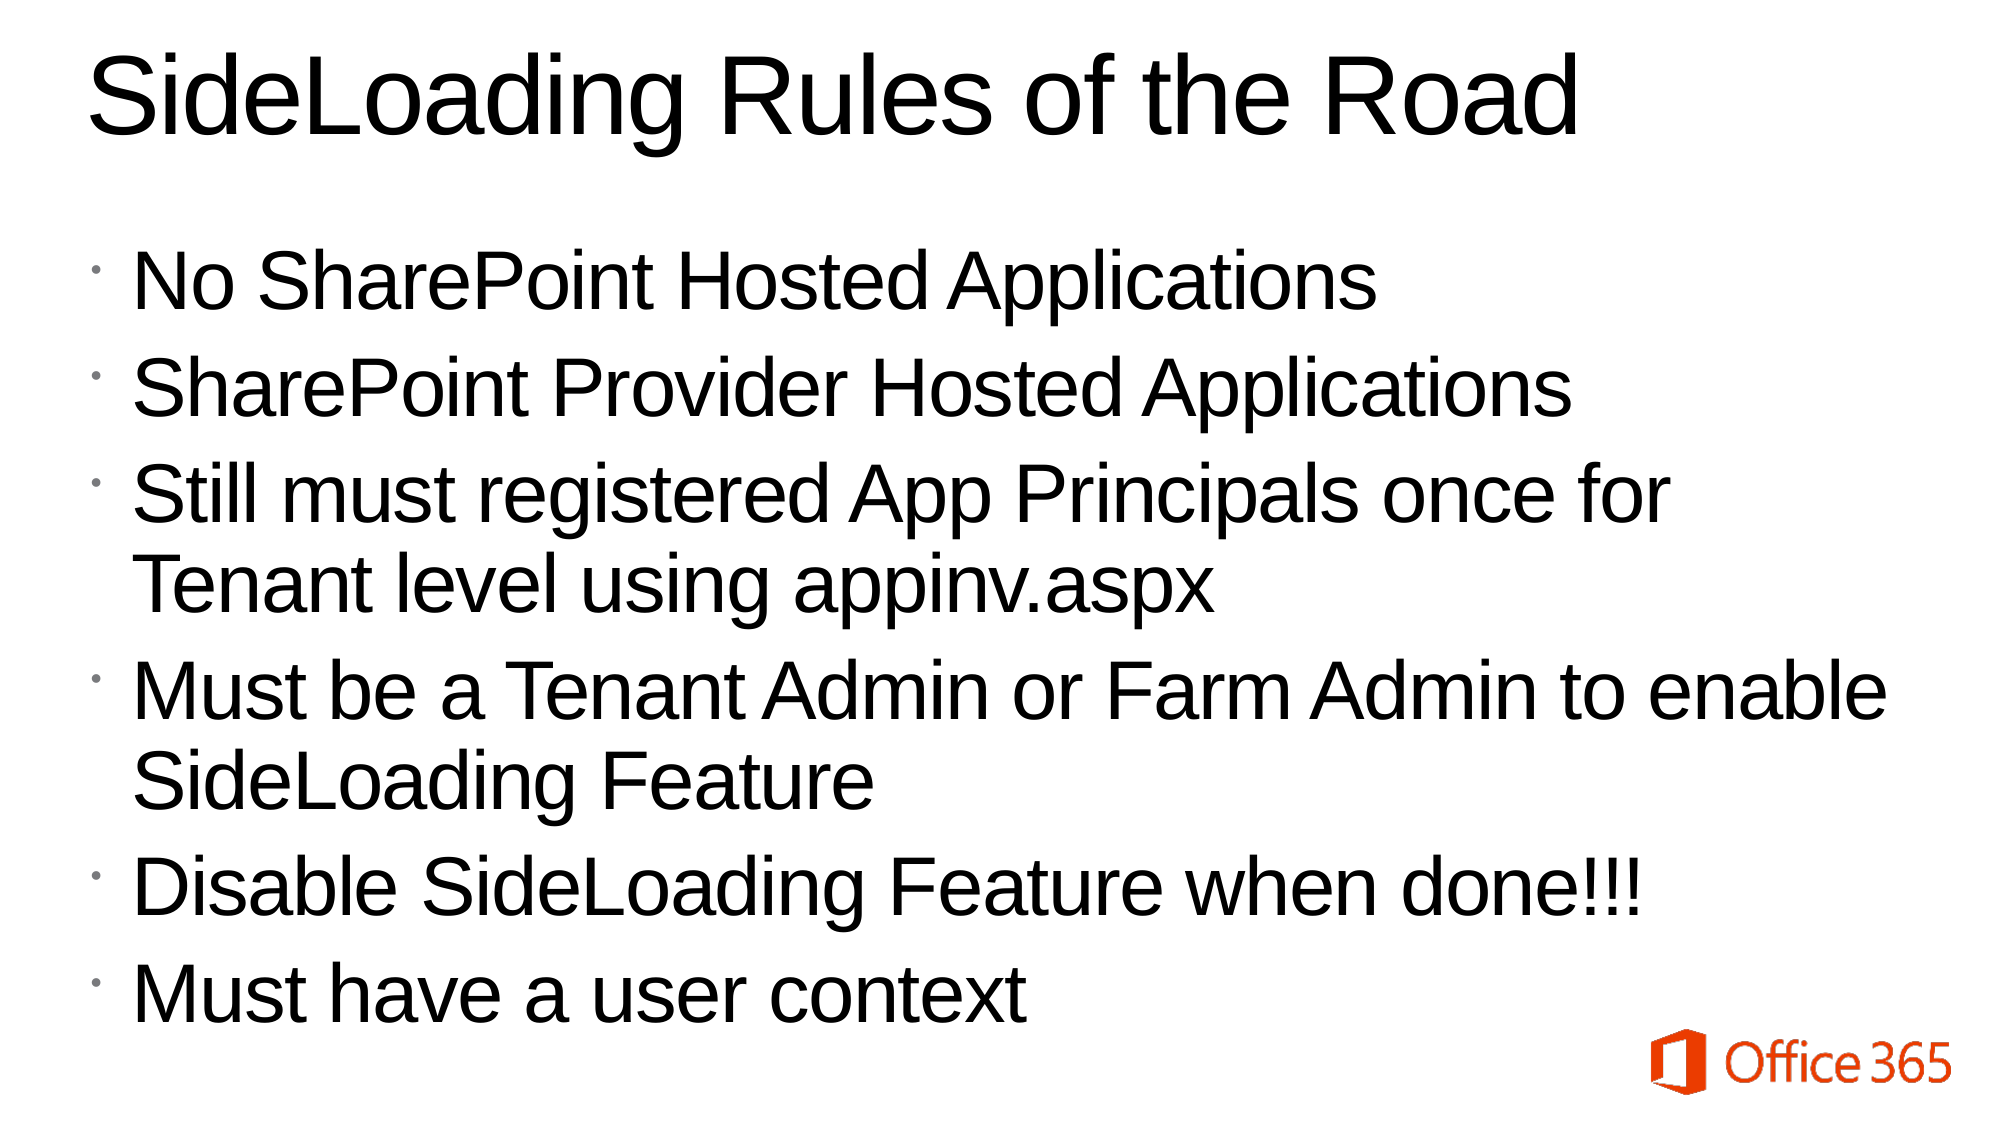

# SideLoading Rules of the Road
No SharePoint Hosted Applications
SharePoint Provider Hosted Applications
Still must registered App Principals once for Tenant level using appinv.aspx
Must be a Tenant Admin or Farm Admin to enable SideLoading Feature
Disable SideLoading Feature when done!!!
Must have a user context